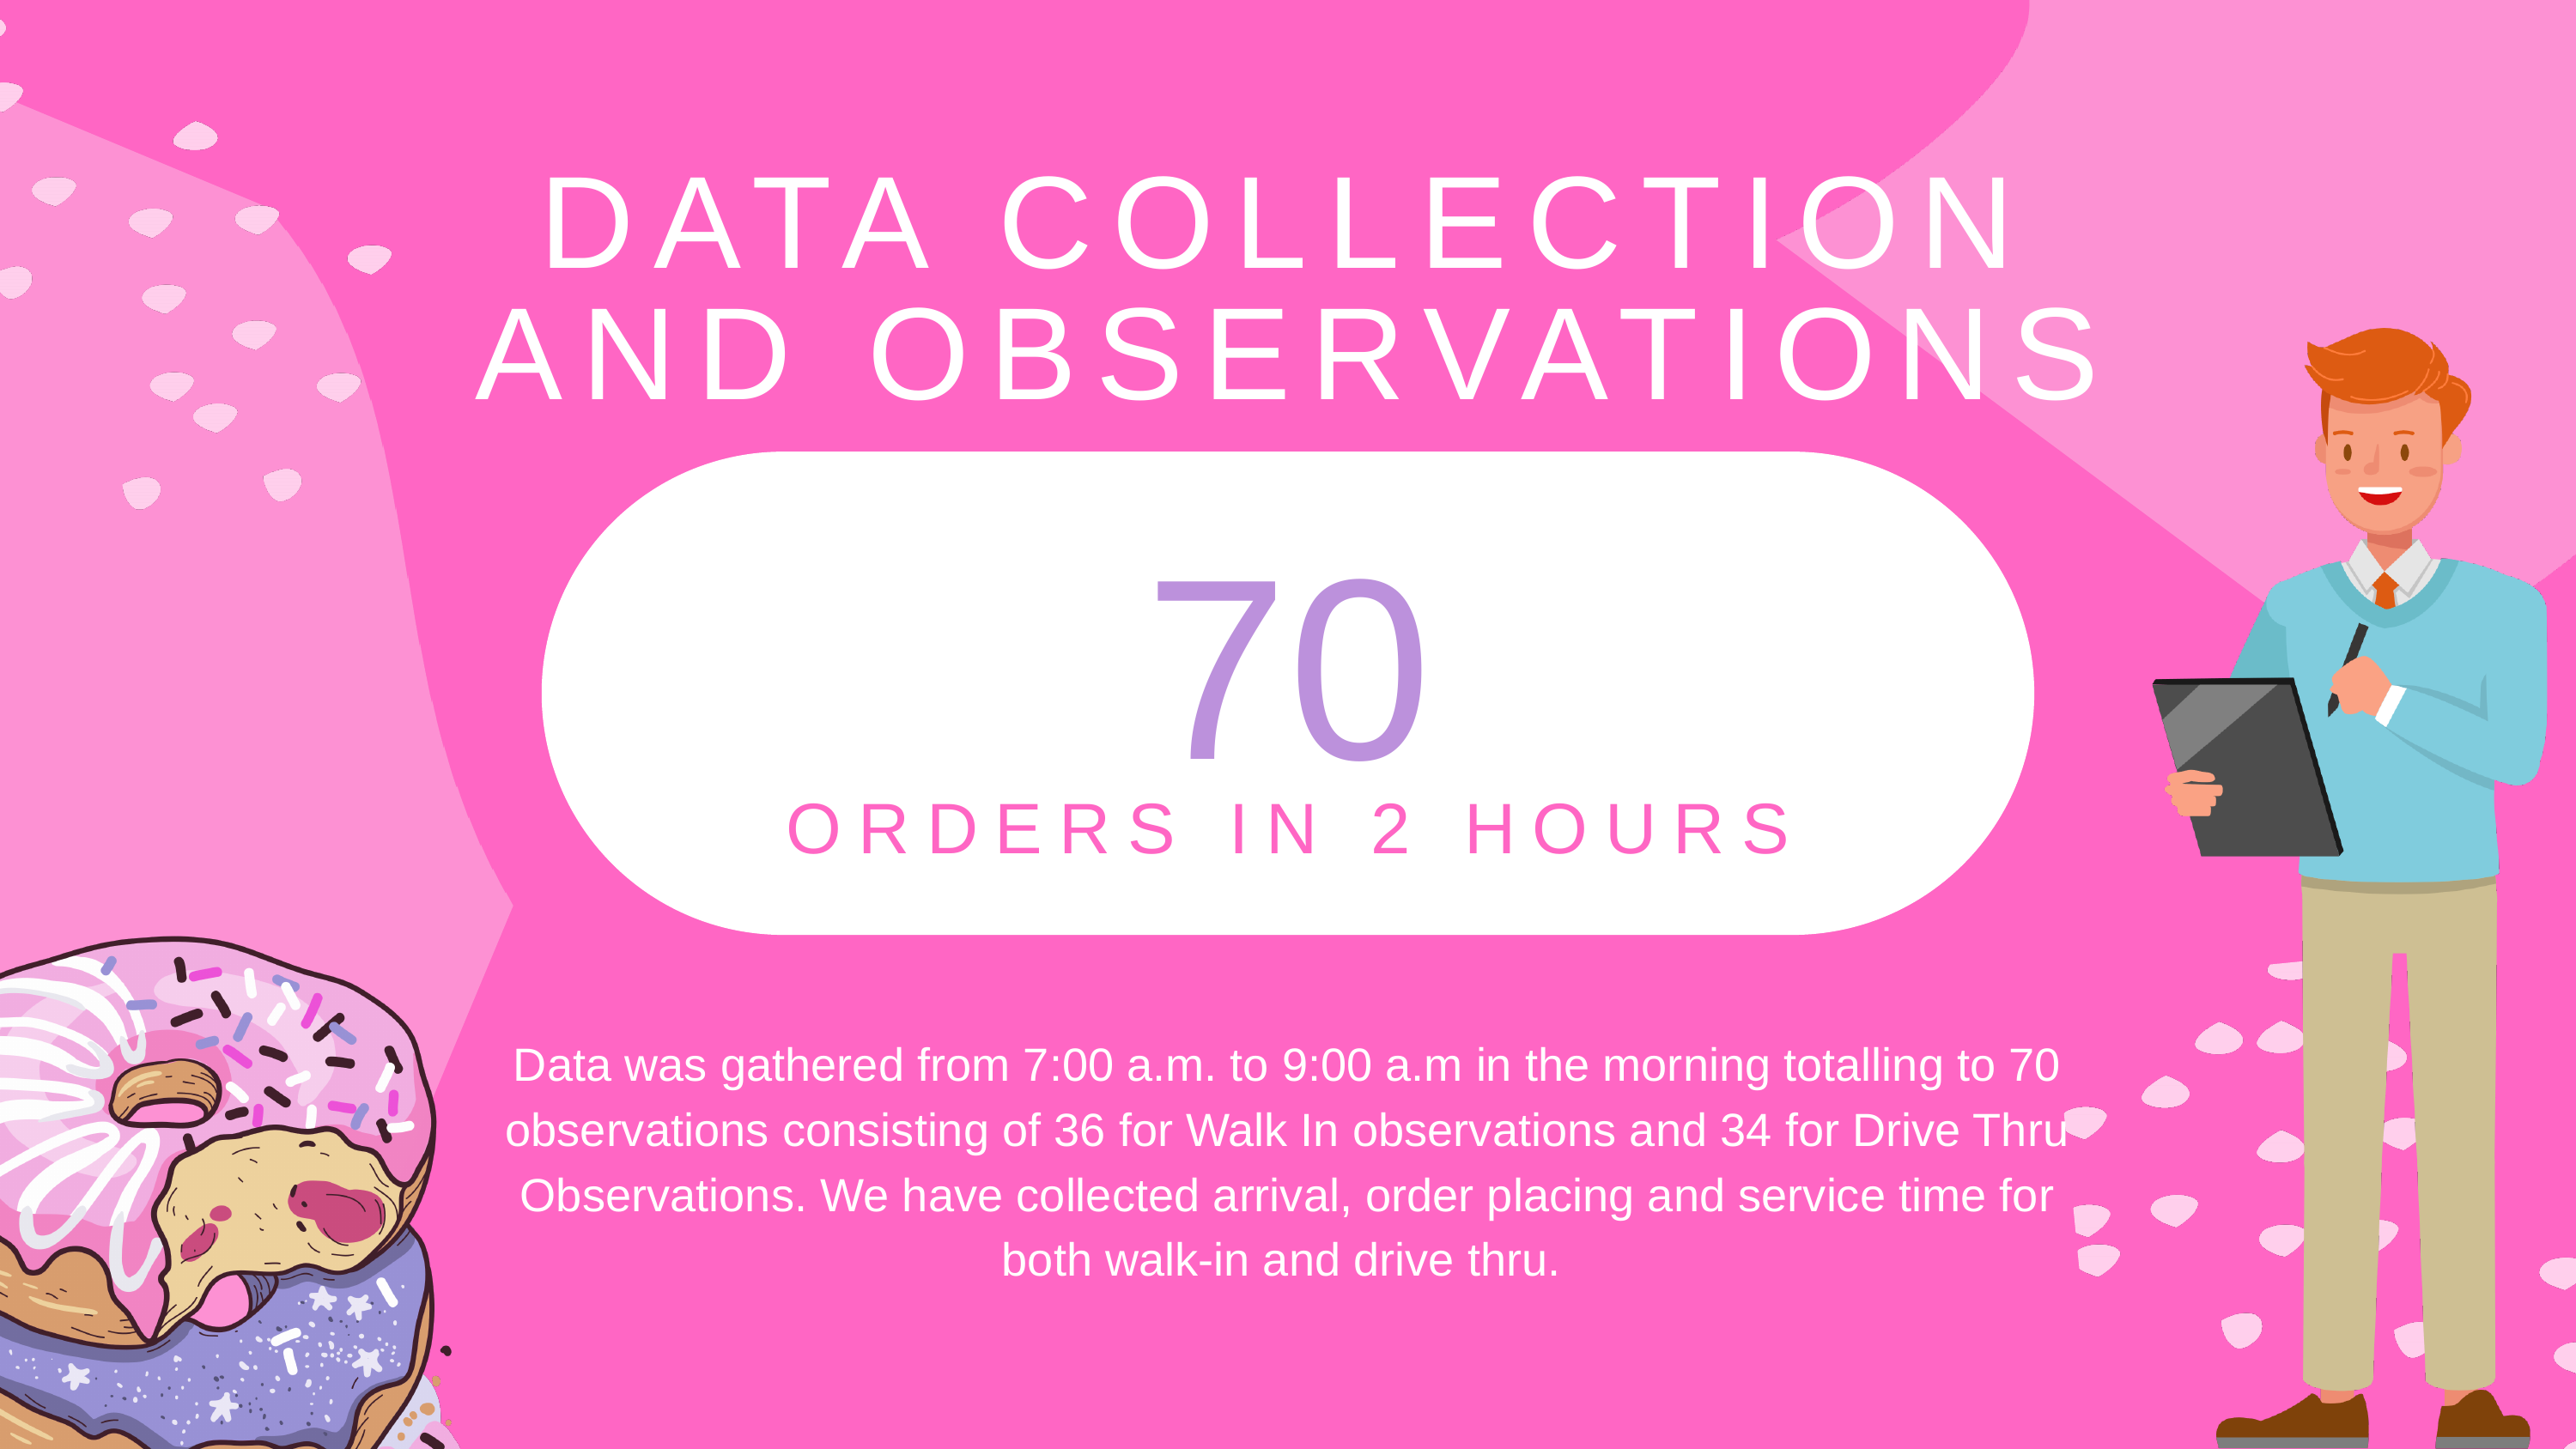

DATA COLLECTION AND OBSERVATIONS

70
ORDERS IN 2 HOURS

Data was gathered from 7:00 a.m. to 9:00 a.m in the morning totalling to 70 observations consisting of 36 for Walk In observations and 34 for Drive Thru Observations. We have collected arrival, order placing and service time for both walk-in and drive thru.